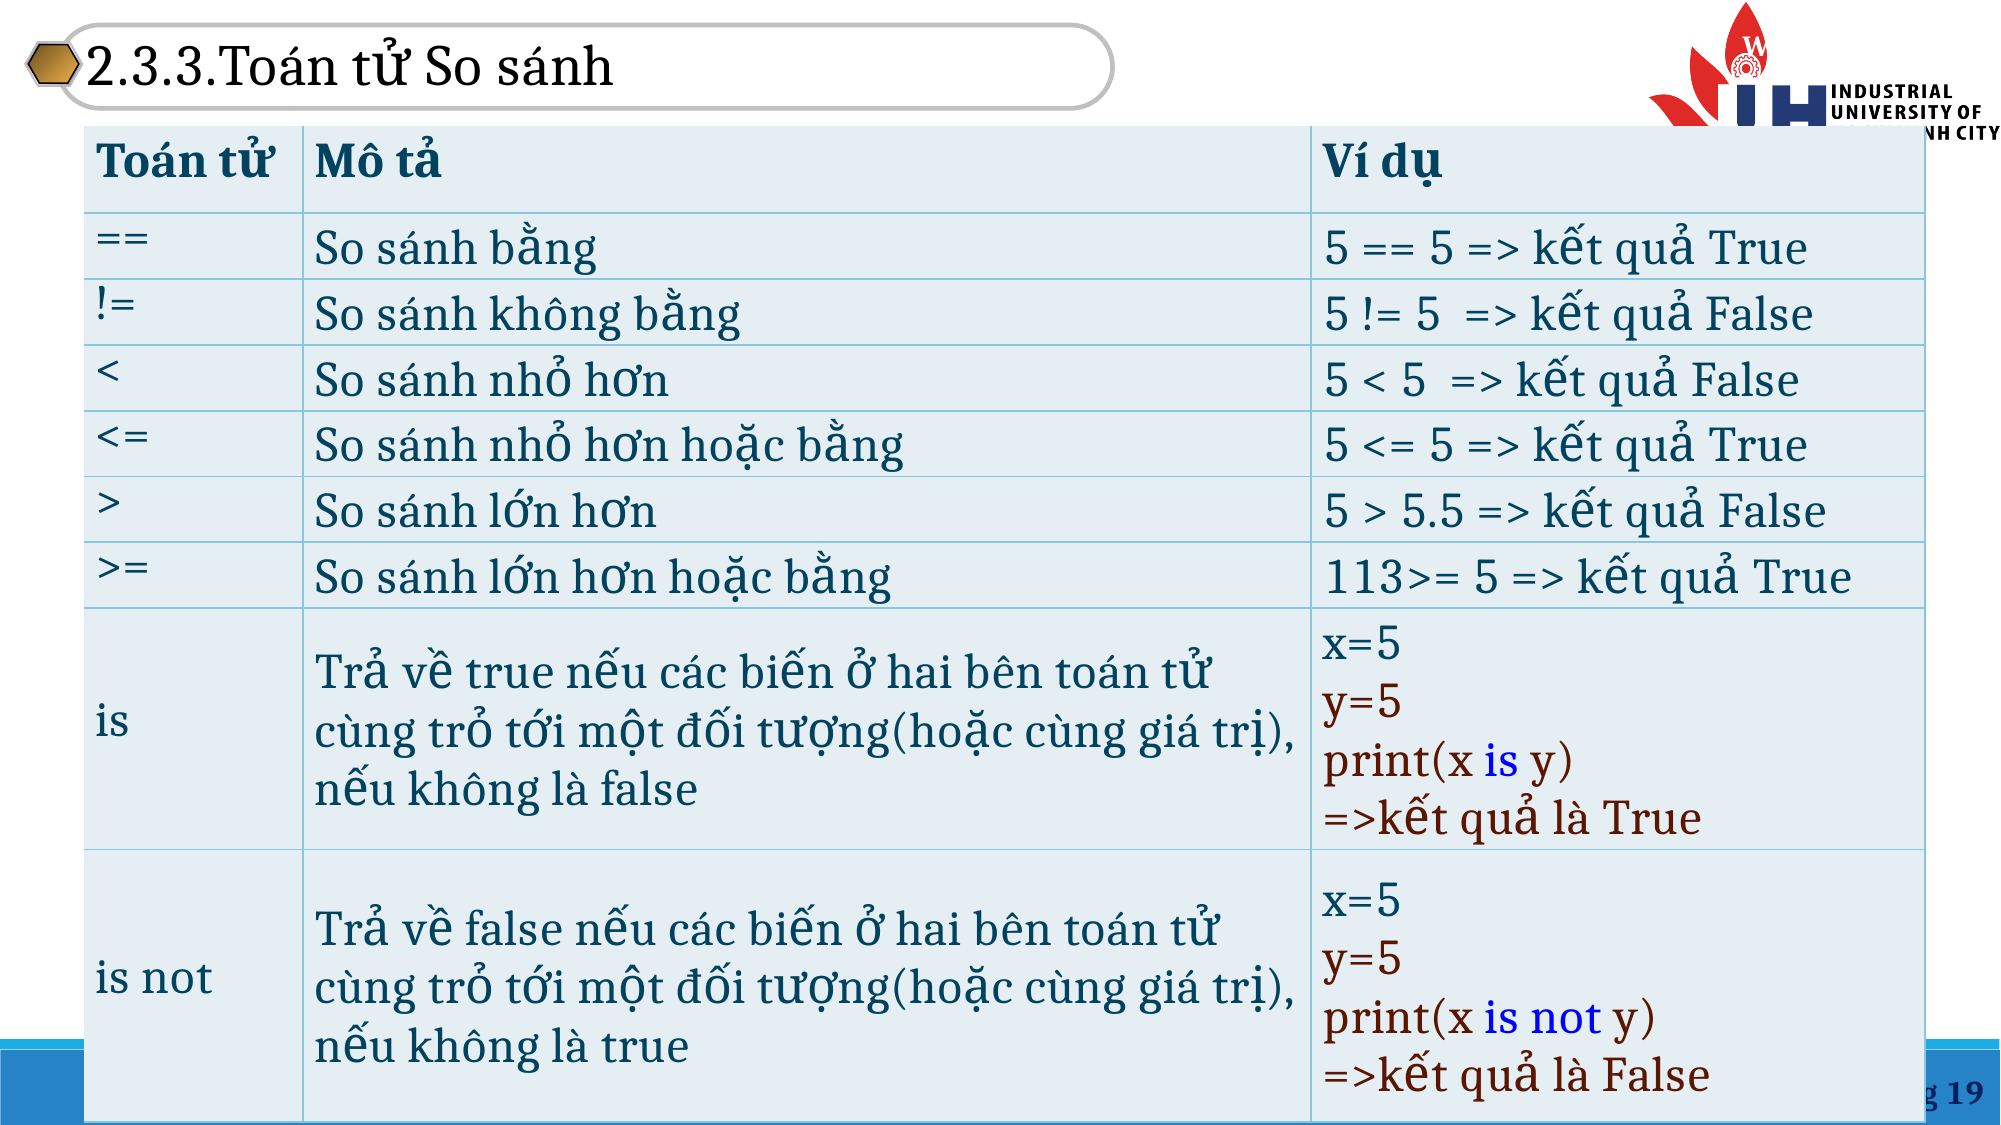

2.3.3.Toán tử So sánh

| Toán tử | Mô tả | Ví dụ |
| --- | --- | --- |
| == | So sánh bằng | 5 == 5 => kết quả True |
| != | So sánh không bằng | 5 != 5  => kết quả False |
| < | So sánh nhỏ hơn | 5 < 5  => kết quả False |
| <= | So sánh nhỏ hơn hoặc bằng | 5 <= 5 => kết quả True |
| > | So sánh lớn hơn | 5 > 5.5 => kết quả False |
| >= | So sánh lớn hơn hoặc bằng | 113>= 5 => kết quả True |
| is | Trả về true nếu các biến ở hai bên toán tử cùng trỏ tới một đối tượng(hoặc cùng giá trị), nếu không là false | x=5 y=5 print(x is y) =>kết quả là True |
| is not | Trả về false nếu các biến ở hai bên toán tử cùng trỏ tới một đối tượng(hoặc cùng giá trị), nếu không là true | x=5 y=5 print(x is not y) =>kết quả là False |
Trang 19